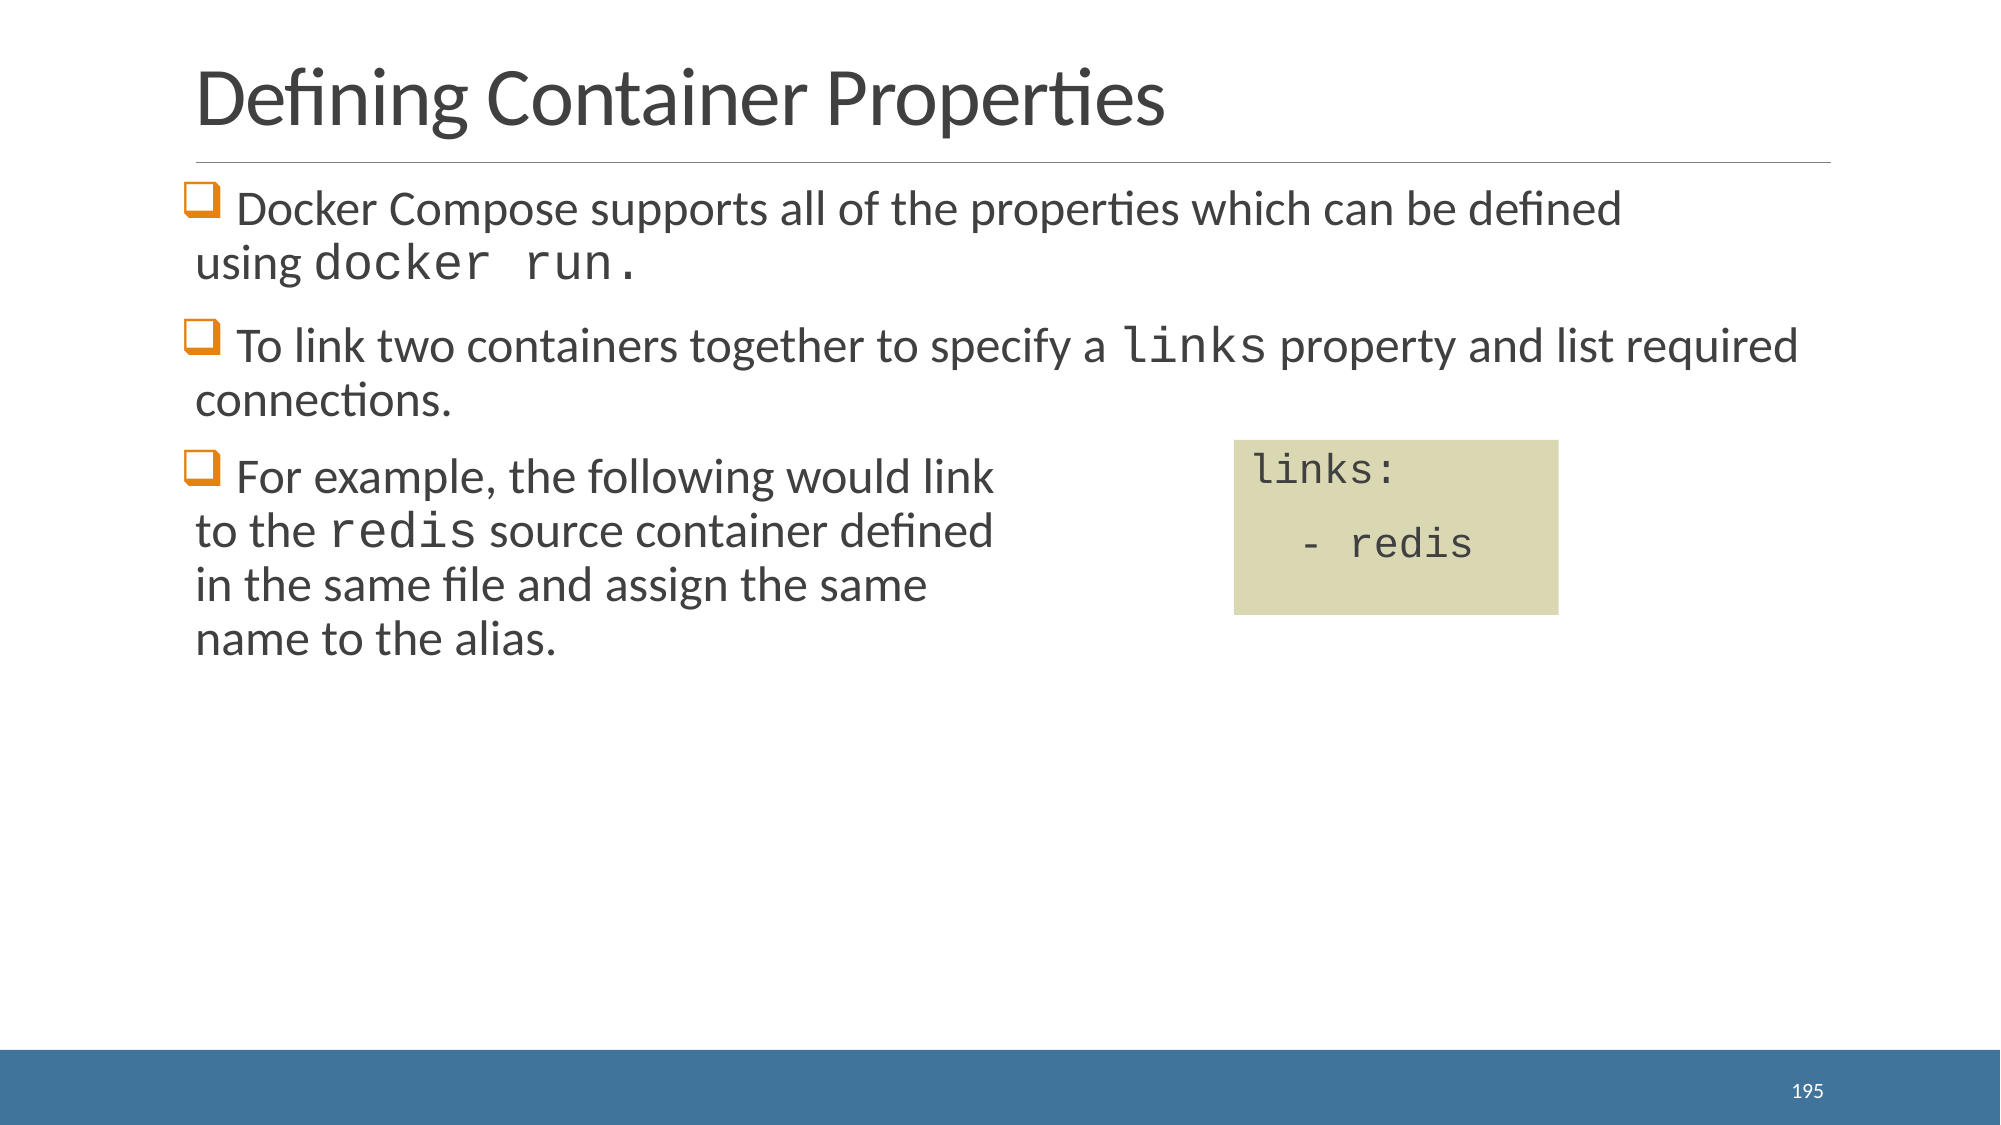

# Defining Container Properties
 Docker Compose supports all of the properties which can be defined using docker run.
 To link two containers together to specify a links property and list required connections.

links:
  - redis
 For example, the following would link to the redis source container defined in the same file and assign the same name to the alias.

195